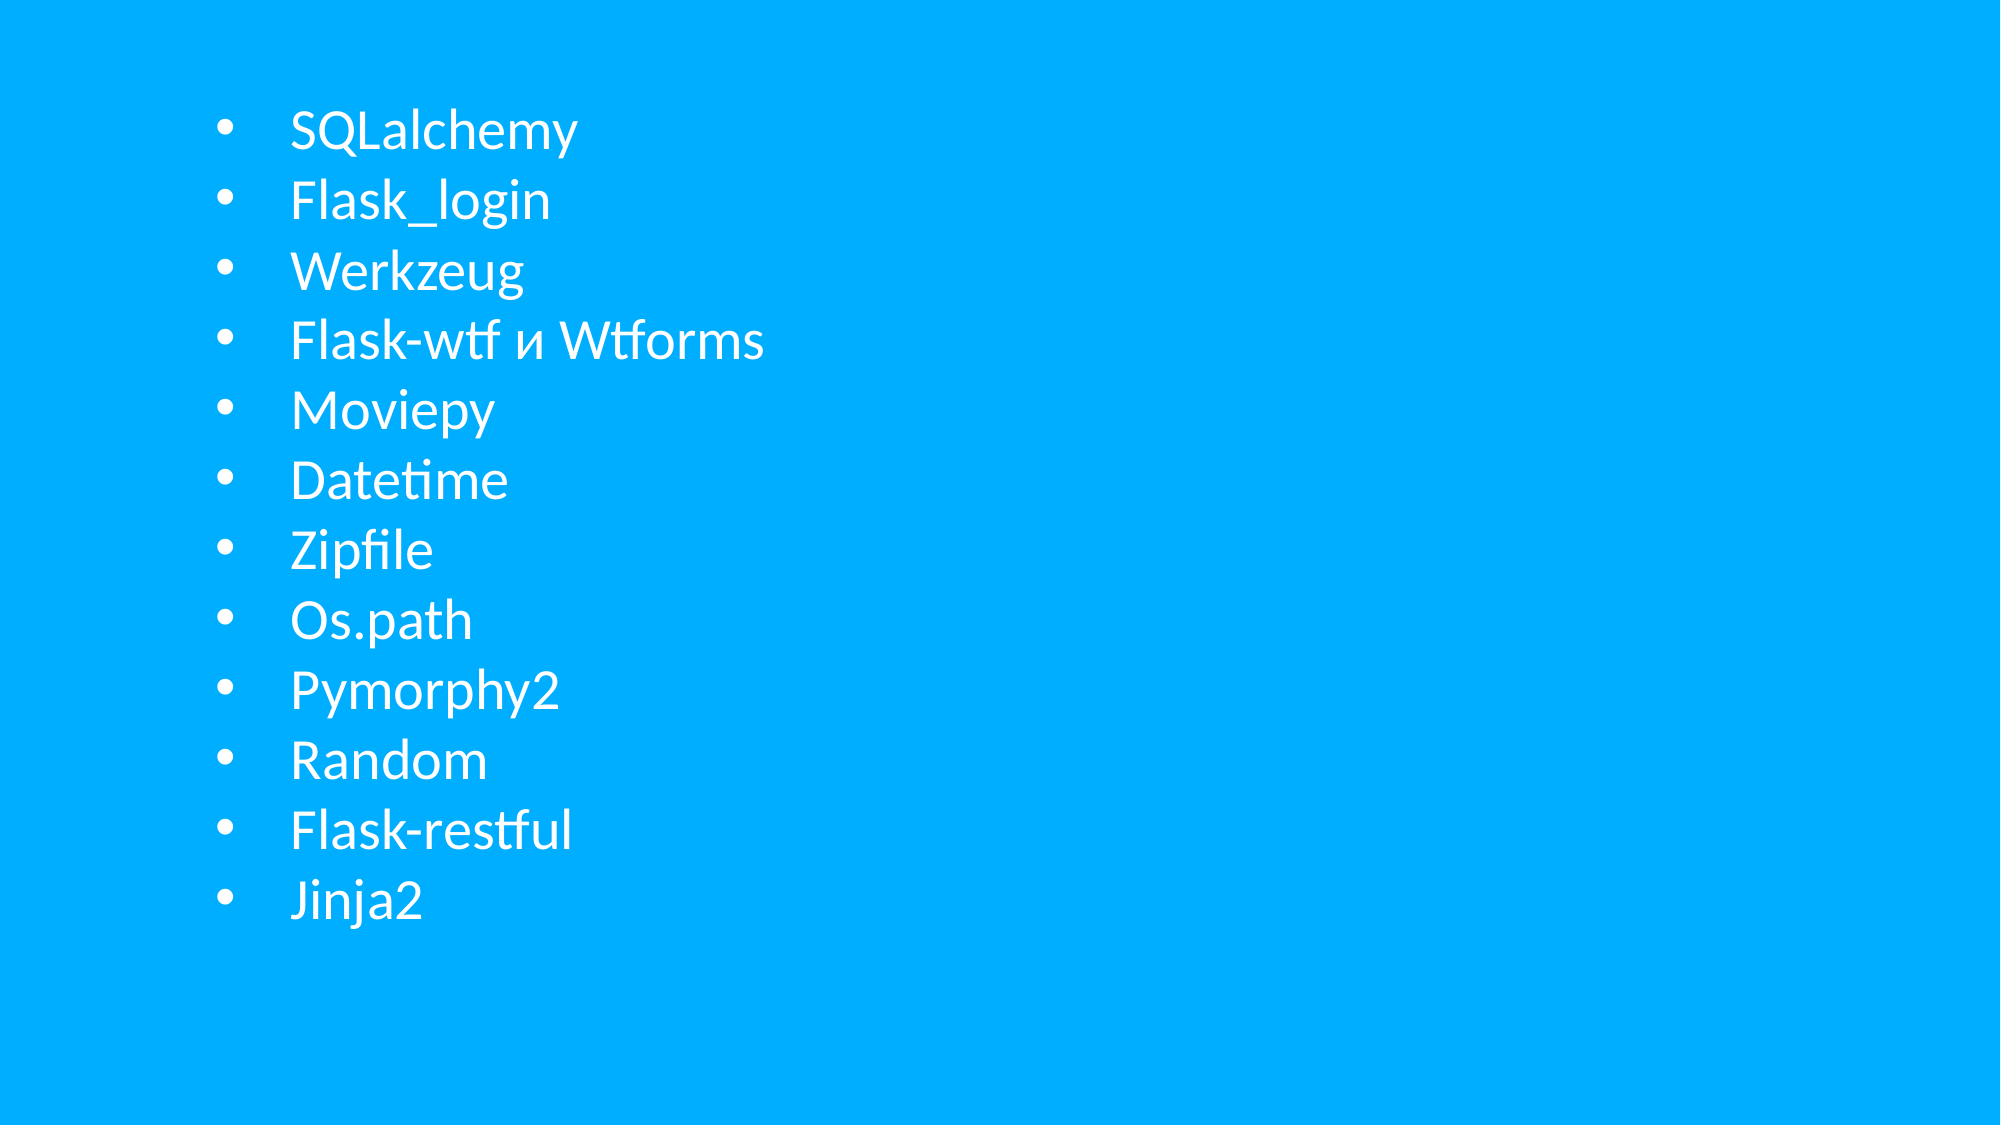

SQLalchemy
Flask_login
Werkzeug
Flask-wtf и Wtforms
Moviepy
Datetime
Zipfile
Os.path
Pymorphy2
Random
Flask-restful
Jinja2